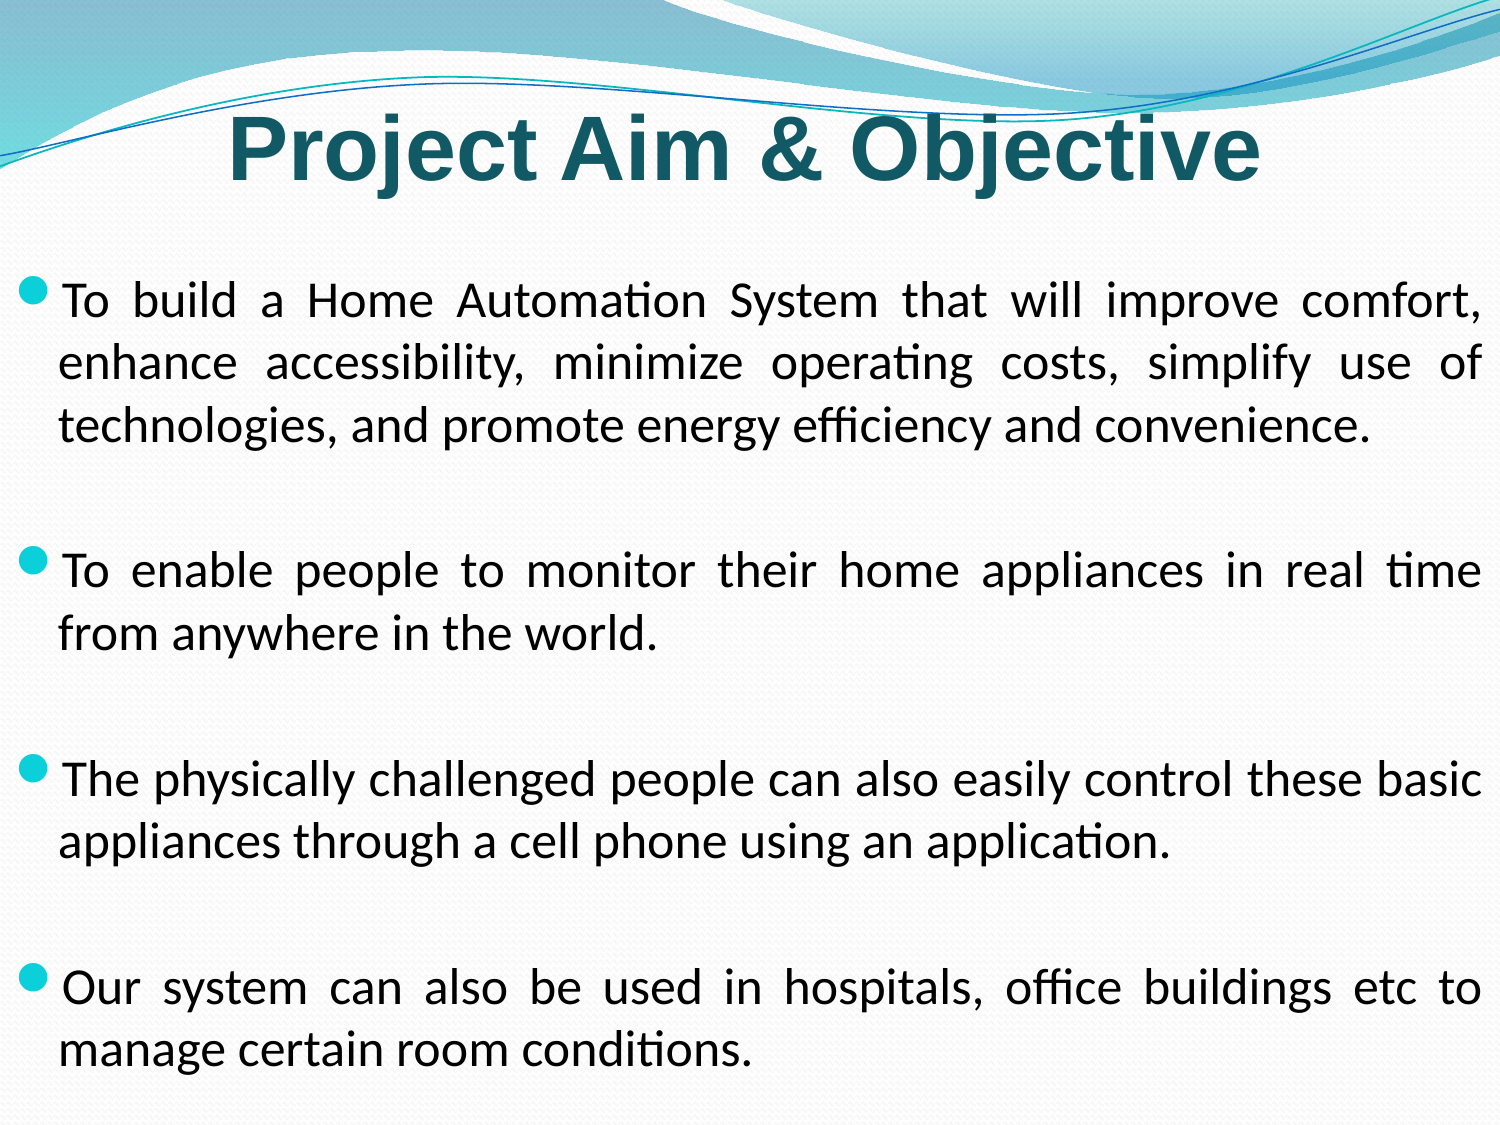

# Project Aim & Objective
To build a Home Automation System that will improve comfort, enhance accessibility, minimize operating costs, simplify use of technologies, and promote energy efficiency and convenience.

To enable people to monitor their home appliances in real time from anywhere in the world.

The physically challenged people can also easily control these basic appliances through a cell phone using an application.

Our system can also be used in hospitals, office buildings etc to manage certain room conditions.